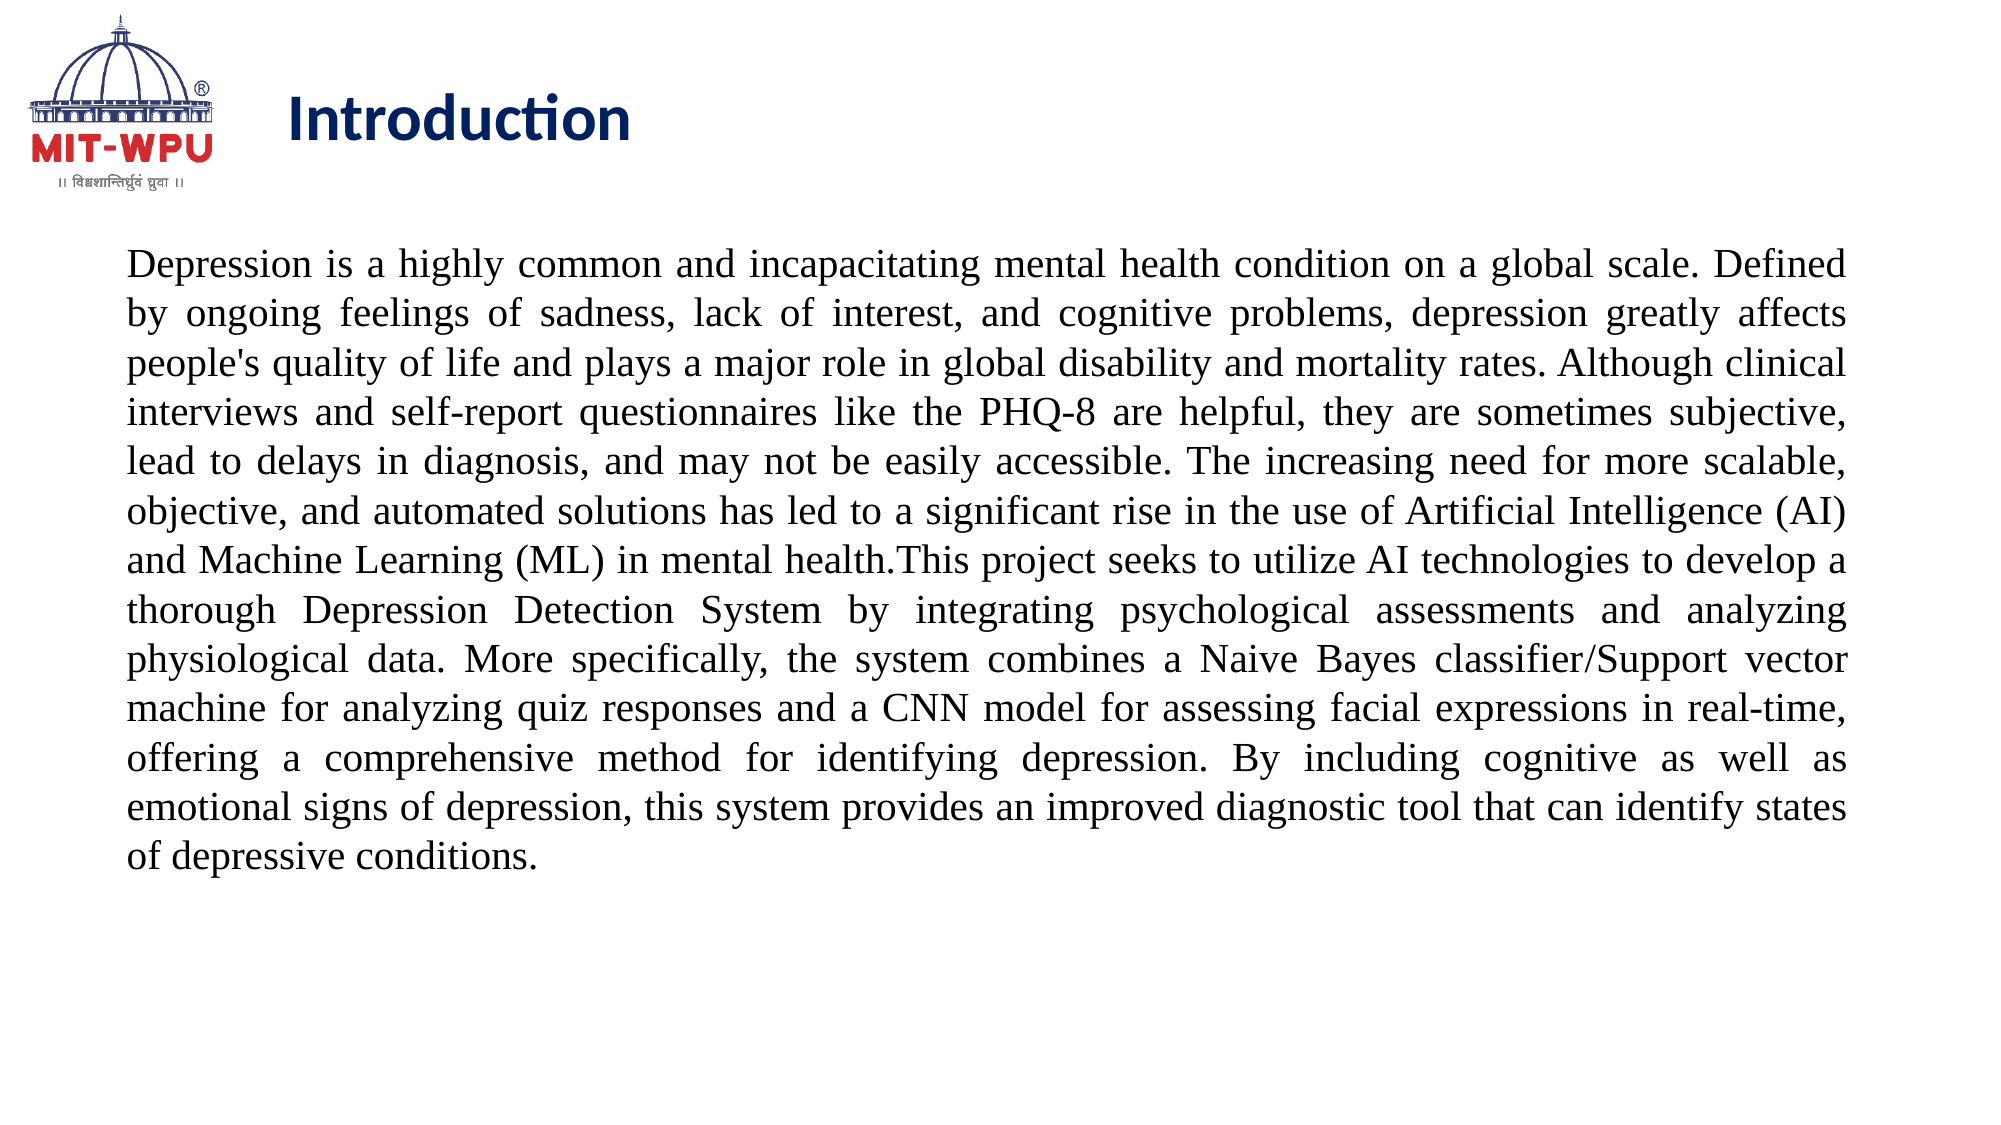

Introduction
Depression is a highly common and incapacitating mental health condition on a global scale. Defined by ongoing feelings of sadness, lack of interest, and cognitive problems, depression greatly affects people's quality of life and plays a major role in global disability and mortality rates. Although clinical interviews and self-report questionnaires like the PHQ-8 are helpful, they are sometimes subjective, lead to delays in diagnosis, and may not be easily accessible. The increasing need for more scalable, objective, and automated solutions has led to a significant rise in the use of Artificial Intelligence (AI) and Machine Learning (ML) in mental health.This project seeks to utilize AI technologies to develop a thorough Depression Detection System by integrating psychological assessments and analyzing physiological data. More specifically, the system combines a Naive Bayes classifier/Support vector machine for analyzing quiz responses and a CNN model for assessing facial expressions in real-time, offering a comprehensive method for identifying depression. By including cognitive as well as emotional signs of depression, this system provides an improved diagnostic tool that can identify states of depressive conditions.